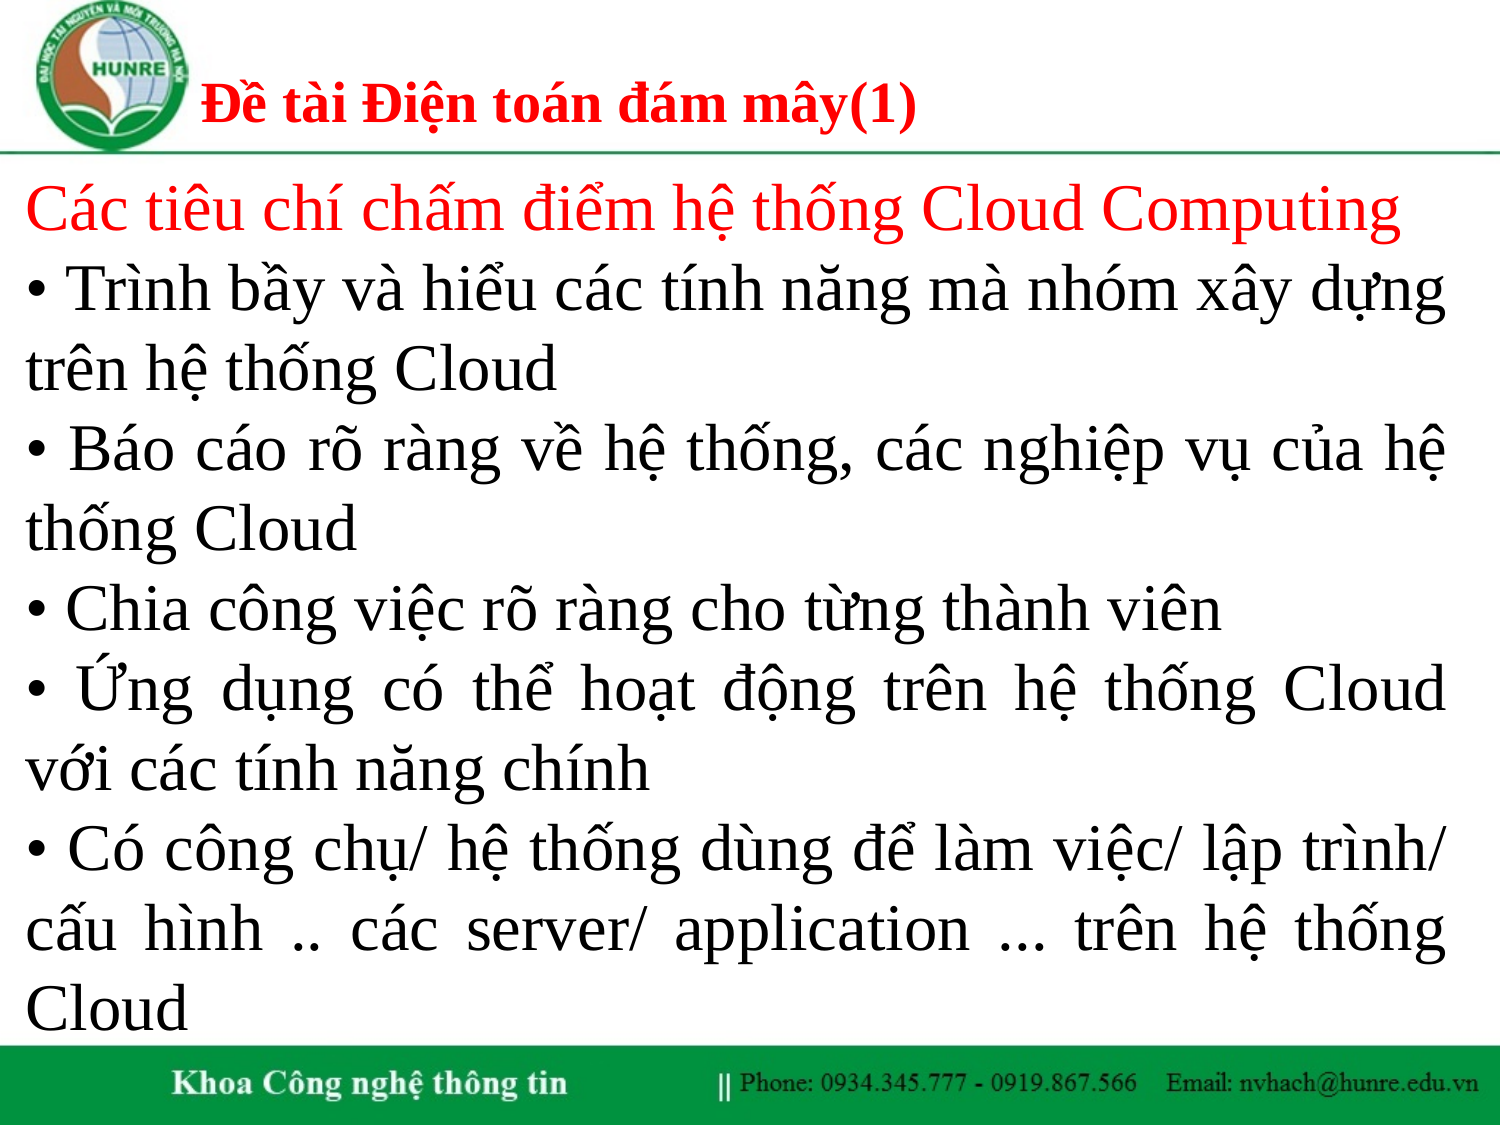

# Đề tài Điện toán đám mây(1)
Các tiêu chí chấm điểm hệ thống Cloud Computing
• Trình bầy và hiểu các tính năng mà nhóm xây dựng trên hệ thống Cloud
• Báo cáo rõ ràng về hệ thống, các nghiệp vụ của hệ thống Cloud
• Chia công việc rõ ràng cho từng thành viên
• Ứng dụng có thể hoạt động trên hệ thống Cloud với các tính năng chính
• Có công chụ/ hệ thống dùng để làm việc/ lập trình/ cấu hình .. các server/ application ... trên hệ thống Cloud